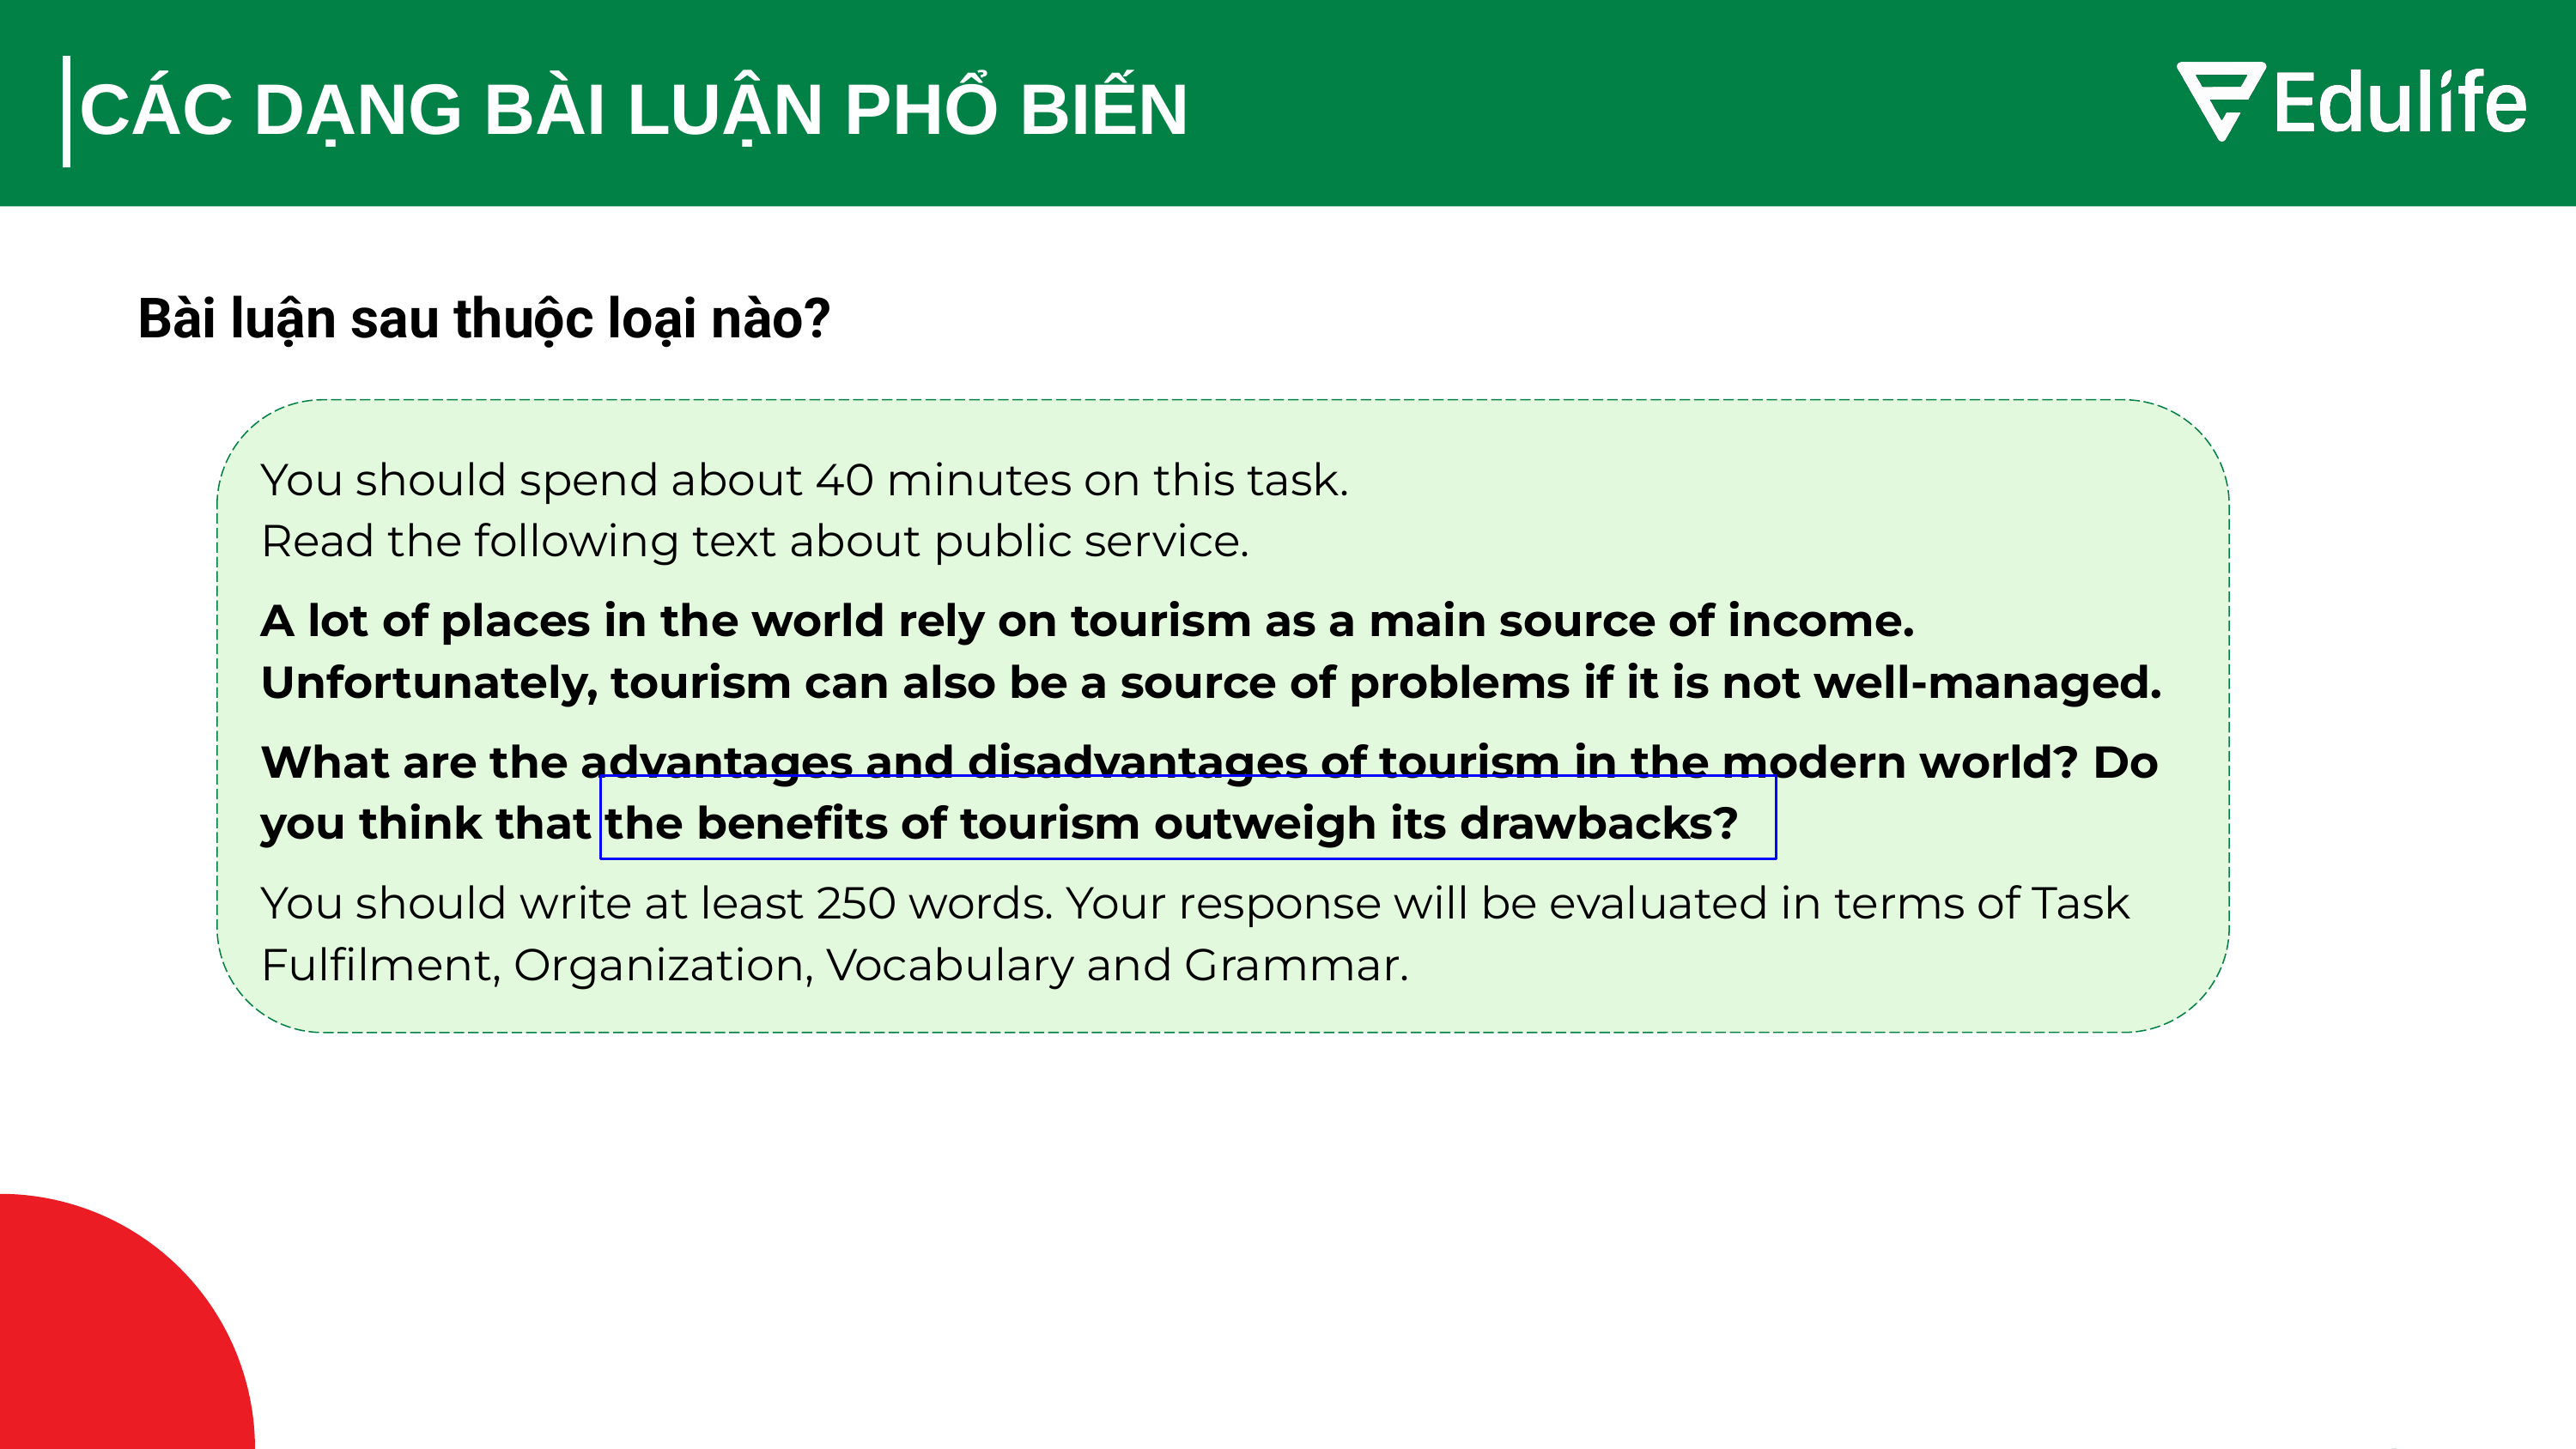

# CÁC DẠNG BÀI LUẬN PHỔ BIẾN
Bài luận sau thuộc loại nào?

You should spend about 40 minutes on this task.
Read the following text about public service.
A lot of places in the world rely on tourism as a main source of income. Unfortunately, tourism can also be a source of problems if it is not well-managed.
What are the advantages and disadvantages of tourism in the modern world? Do you think that the benefits of tourism outweigh its drawbacks?
You should write at least 250 words. Your response will be evaluated in terms of Task Fulfilment, Organization, Vocabulary and Grammar.